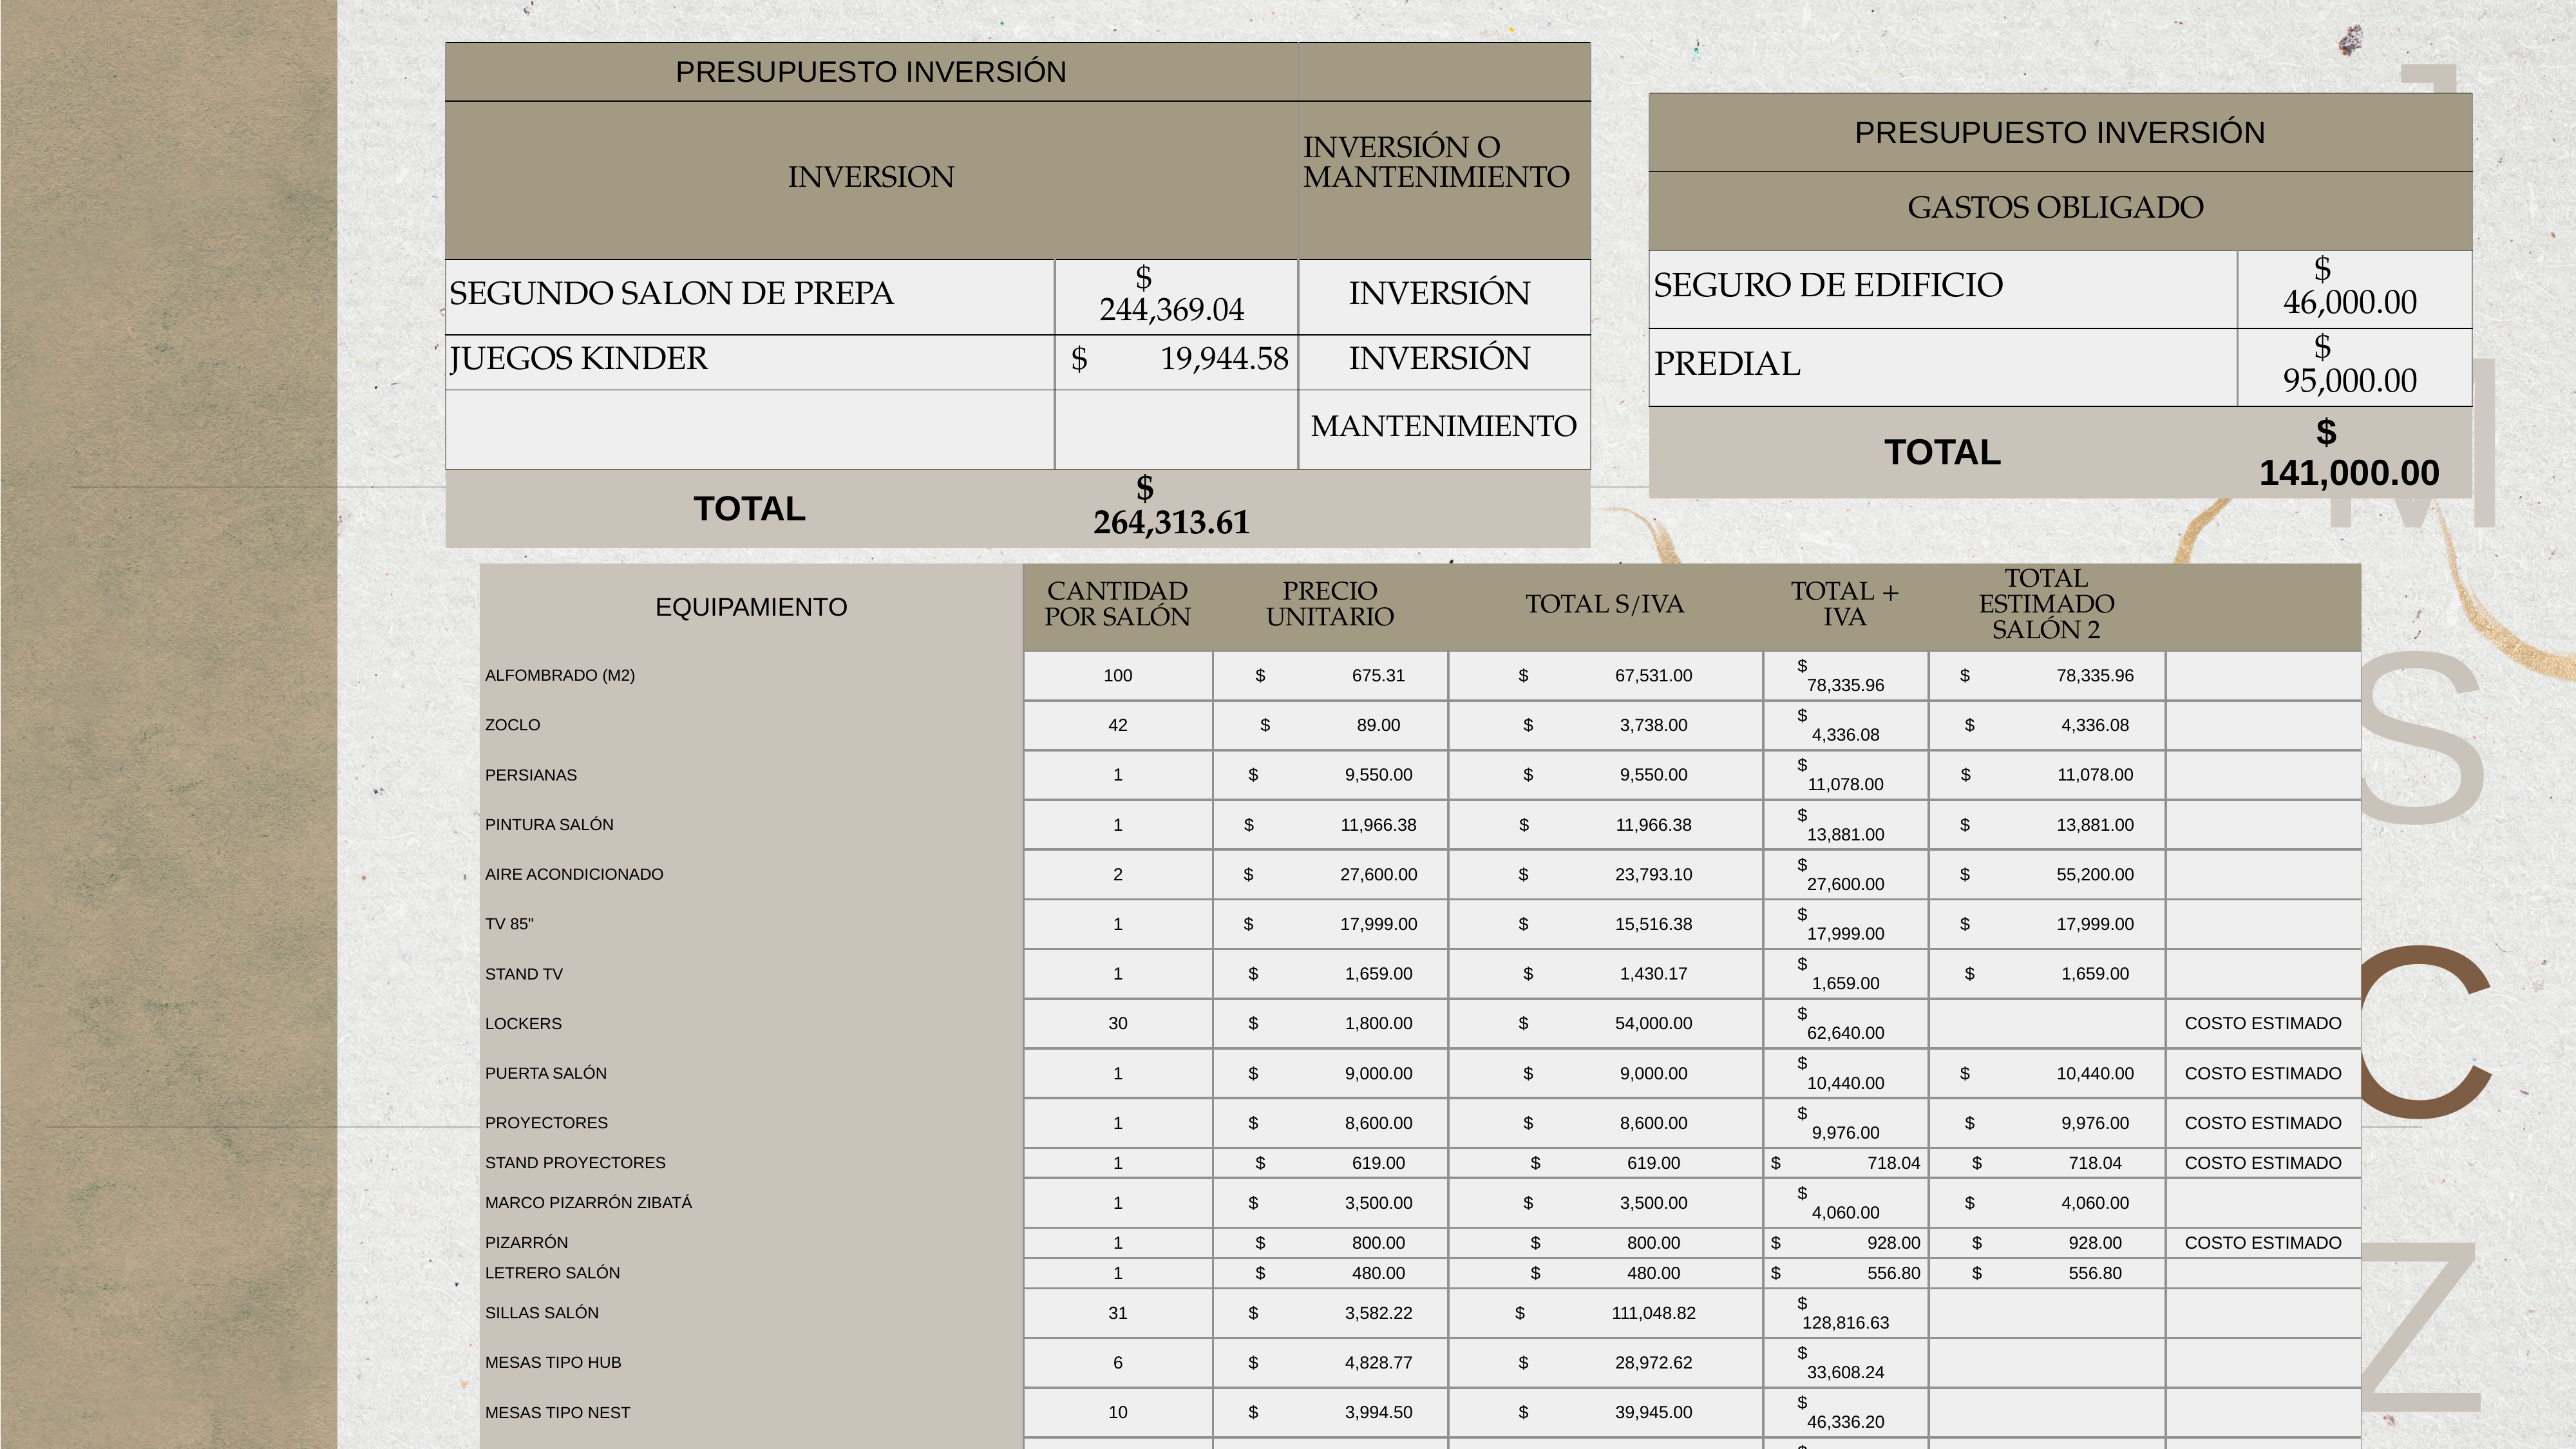

| PRESUPUESTO INVERSIÓN |  |  |
| --- | --- | --- |
| INVERSION |  | Inversión o mantenimiento |
| Segundo Salon de prepa | $ 244,369.04 | Inversión |
| JUEGOS KINDER | $ 19,944.58 | Inversión |
|  |  | mantenimiento |
| TOTAL | $ 264,313.61 |  |
| PRESUPUESTO INVERSIÓN |  |
| --- | --- |
| GASTOS OBLIGADO |  |
| SEGURO DE EDIFICIO | $ 46,000.00 |
| PREDIAL | $ 95,000.00 |
| TOTAL | $ 141,000.00 |
| Equipamiento | Cantidad por salón | Precio Unitario | Total S/IVA | Total + IVA | Total Estimado Salón 2 |  |
| --- | --- | --- | --- | --- | --- | --- |
| Alfombrado (M2) | 100 | $‎ 675.31 | $‎ 67,531.00 | $‎ 78,335.96 | $‎ 78,335.96 |  |
| Zoclo | 42 | $‎ 89.00 | $‎ 3,738.00 | $‎ 4,336.08 | $‎ 4,336.08 |  |
| Persianas | 1 | $‎ 9,550.00 | $‎ 9,550.00 | $‎ 11,078.00 | $‎ 11,078.00 |  |
| Pintura salón | 1 | $‎ 11,966.38 | $‎ 11,966.38 | $‎ 13,881.00 | $‎ 13,881.00 |  |
| AIRE ACONDICIONADO | 2 | $‎ 27,600.00 | $‎ 23,793.10 | $‎ 27,600.00 | $‎ 55,200.00 |  |
| TV 85" | 1 | $‎ 17,999.00 | $‎ 15,516.38 | $‎ 17,999.00 | $‎ 17,999.00 |  |
| Stand TV | 1 | $‎ 1,659.00 | $‎ 1,430.17 | $‎ 1,659.00 | $‎ 1,659.00 |  |
| Lockers | 30 | $‎ 1,800.00 | $‎ 54,000.00 | $‎ 62,640.00 |  | Costo Estimado |
| Puerta salón | 1 | $‎ 9,000.00 | $‎ 9,000.00 | $‎ 10,440.00 | $‎ 10,440.00 | Costo Estimado |
| Proyectores | 1 | $‎ 8,600.00 | $‎ 8,600.00 | $‎ 9,976.00 | $‎ 9,976.00 | Costo Estimado |
| Stand Proyectores | 1 | $‎ 619.00 | $‎ 619.00 | $‎ 718.04 | $‎ 718.04 | Costo Estimado |
| Marco pizarrón Zibatá | 1 | $‎ 3,500.00 | $‎ 3,500.00 | $‎ 4,060.00 | $‎ 4,060.00 |  |
| Pizarrón | 1 | $‎ 800.00 | $‎ 800.00 | $‎ 928.00 | $‎ 928.00 | Costo Estimado |
| Letrero Salón | 1 | $‎ 480.00 | $‎ 480.00 | $‎ 556.80 | $‎ 556.80 |  |
| Sillas salón | 31 | $‎ 3,582.22 | $‎ 111,048.82 | $‎ 128,816.63 |  |  |
| Mesas tipo Hub | 6 | $‎ 4,828.77 | $‎ 28,972.62 | $‎ 33,608.24 |  |  |
| Mesas tipo Nest | 10 | $‎ 3,994.50 | $‎ 39,945.00 | $‎ 46,336.20 |  |  |
| Routers | 1 | $‎ 1,386.99 | $‎ 1,386.99 | $‎ 1,608.91 | $‎ 1,608.91 |  |
| Adaptaciones eléctricas | 1 | $‎ 15,000.00 | $‎ 15,000.00 | $‎ 17,400.00 | $‎ 17,400.00 | Costo Estimado |
| Apple TV | 1 | $‎ 3,199.00 | $‎ 3,199.00 | $‎ 3,710.84 | $‎ 3,710.84 |  |
| Pedido sisco (IT misc) | 1 | $‎ 2,000.00 | $‎ 2,000.00 | $‎ 2,320.00 | $‎ 2,320.00 | Costo Estimado |
| Pizarrones mobiles (2) | 2 | $‎ 2,178.73 | $‎ 4,357.47 | $‎ 5,054.66 | $‎ 5,054.66 |  |
| Extensiones y multicontactos | 5 | $‎ 880.47 | $‎ 4,402.37 | $‎ 5,106.75 | $‎ 5,106.75 |  |
| Adaptaciones Ventanas obra y ventanas (Estimado) | 1 | $‎ 95,000.00 | $‎ 95,000.00 | $‎ 110,200.00 |  | Costo Estimado |
| Grand Total |  |  | $‎ 515,836.30 | $‎ 598,370.11 | $‎ 244,369.04 |  |